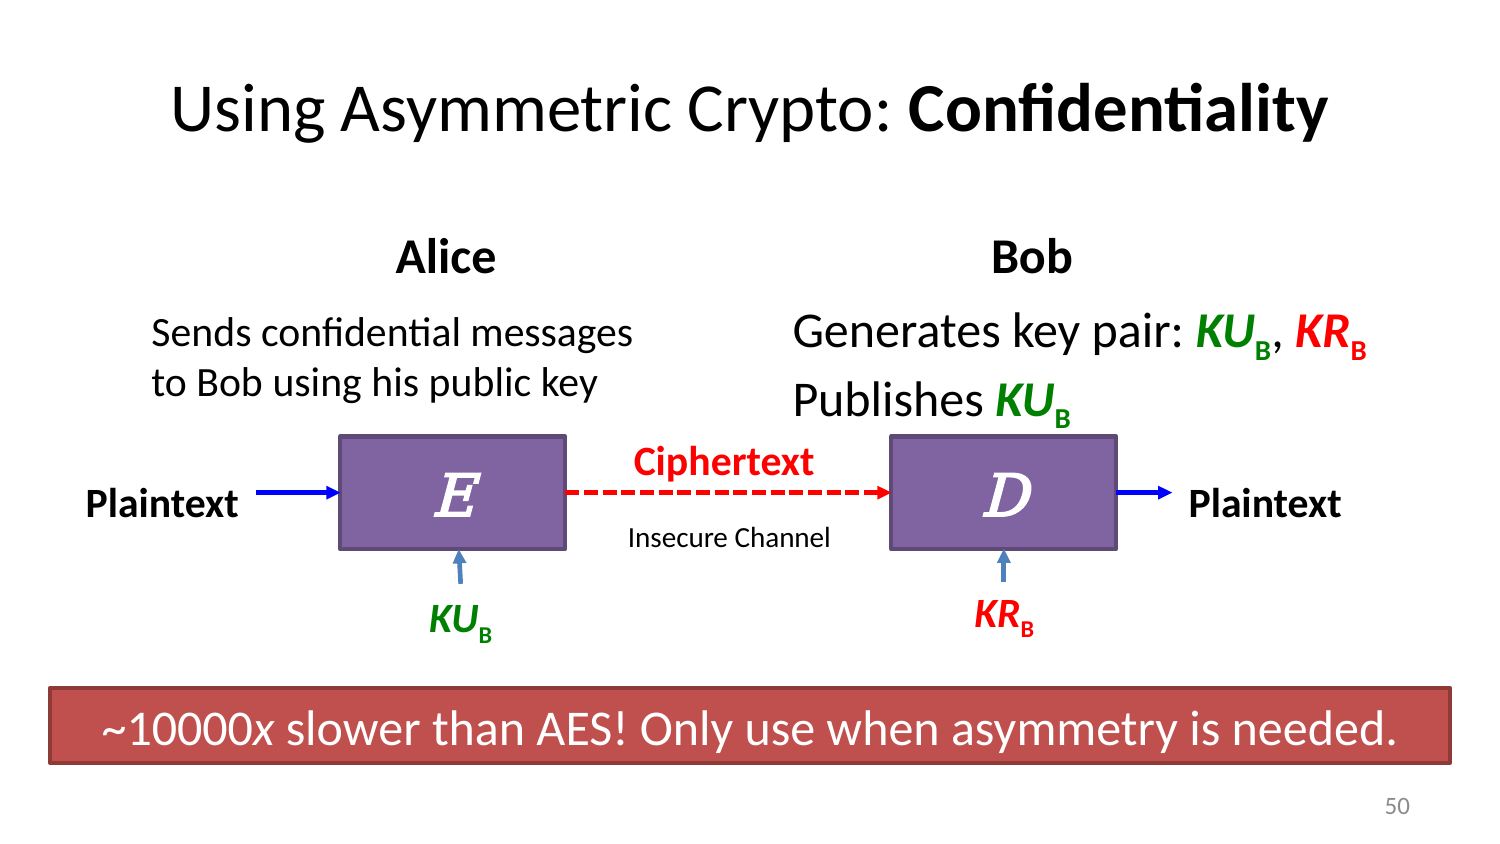

# Using Asymmetric Crypto: Confidentiality
Alice
Bob
Generates key pair: KUB, KRB
Publishes KUB
Sends confidential messages to Bob using his public key
Ciphertext
E
D
Plaintext
Plaintext
Insecure Channel
KRB
KUB
~10000x slower than AES! Only use when asymmetry is needed.
50